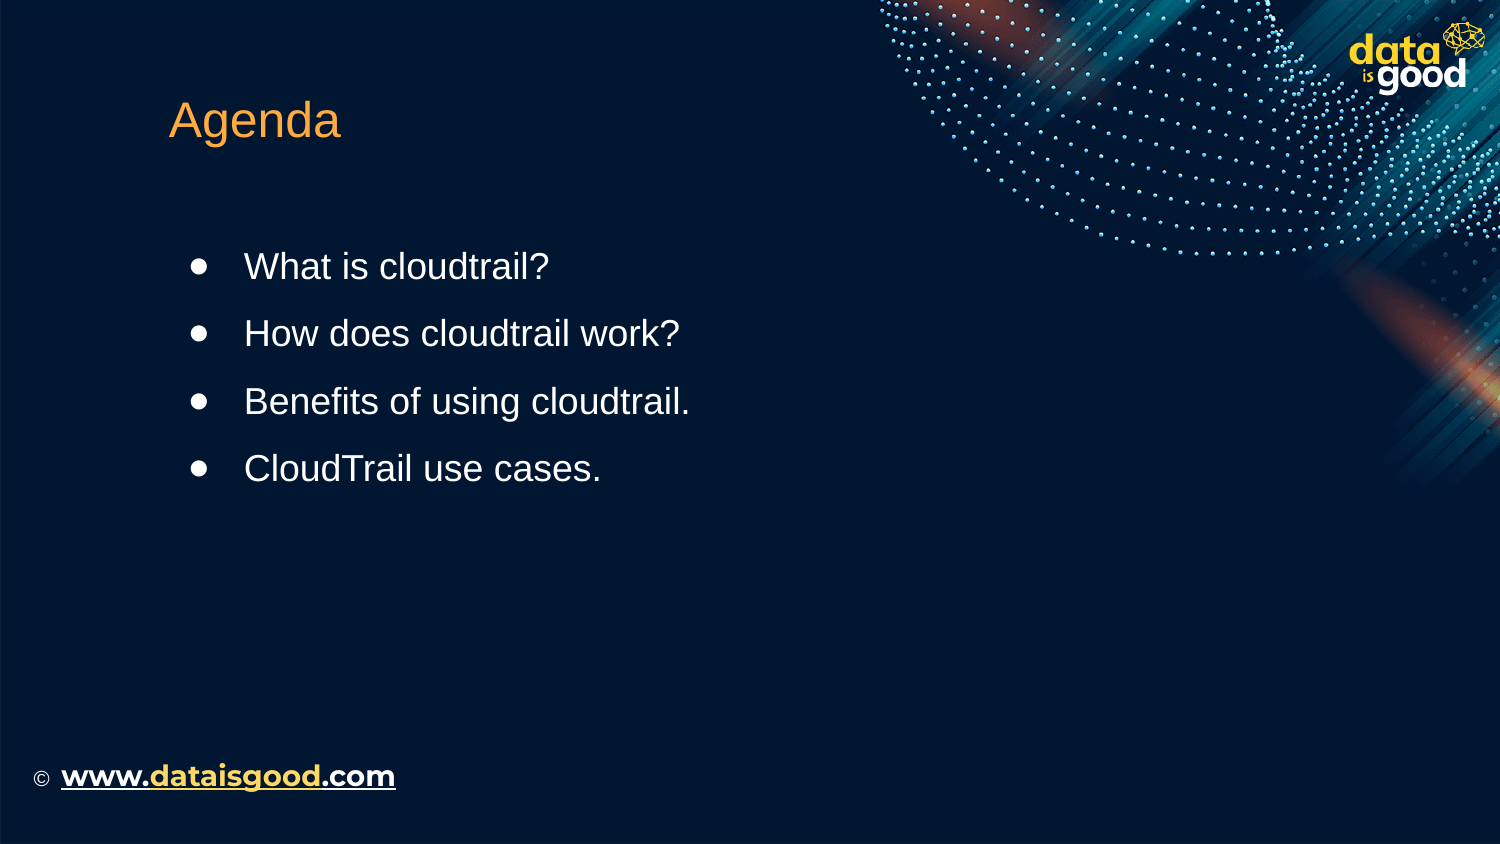

# Agenda
What is cloudtrail?
How does cloudtrail work?
Benefits of using cloudtrail.
CloudTrail use cases.